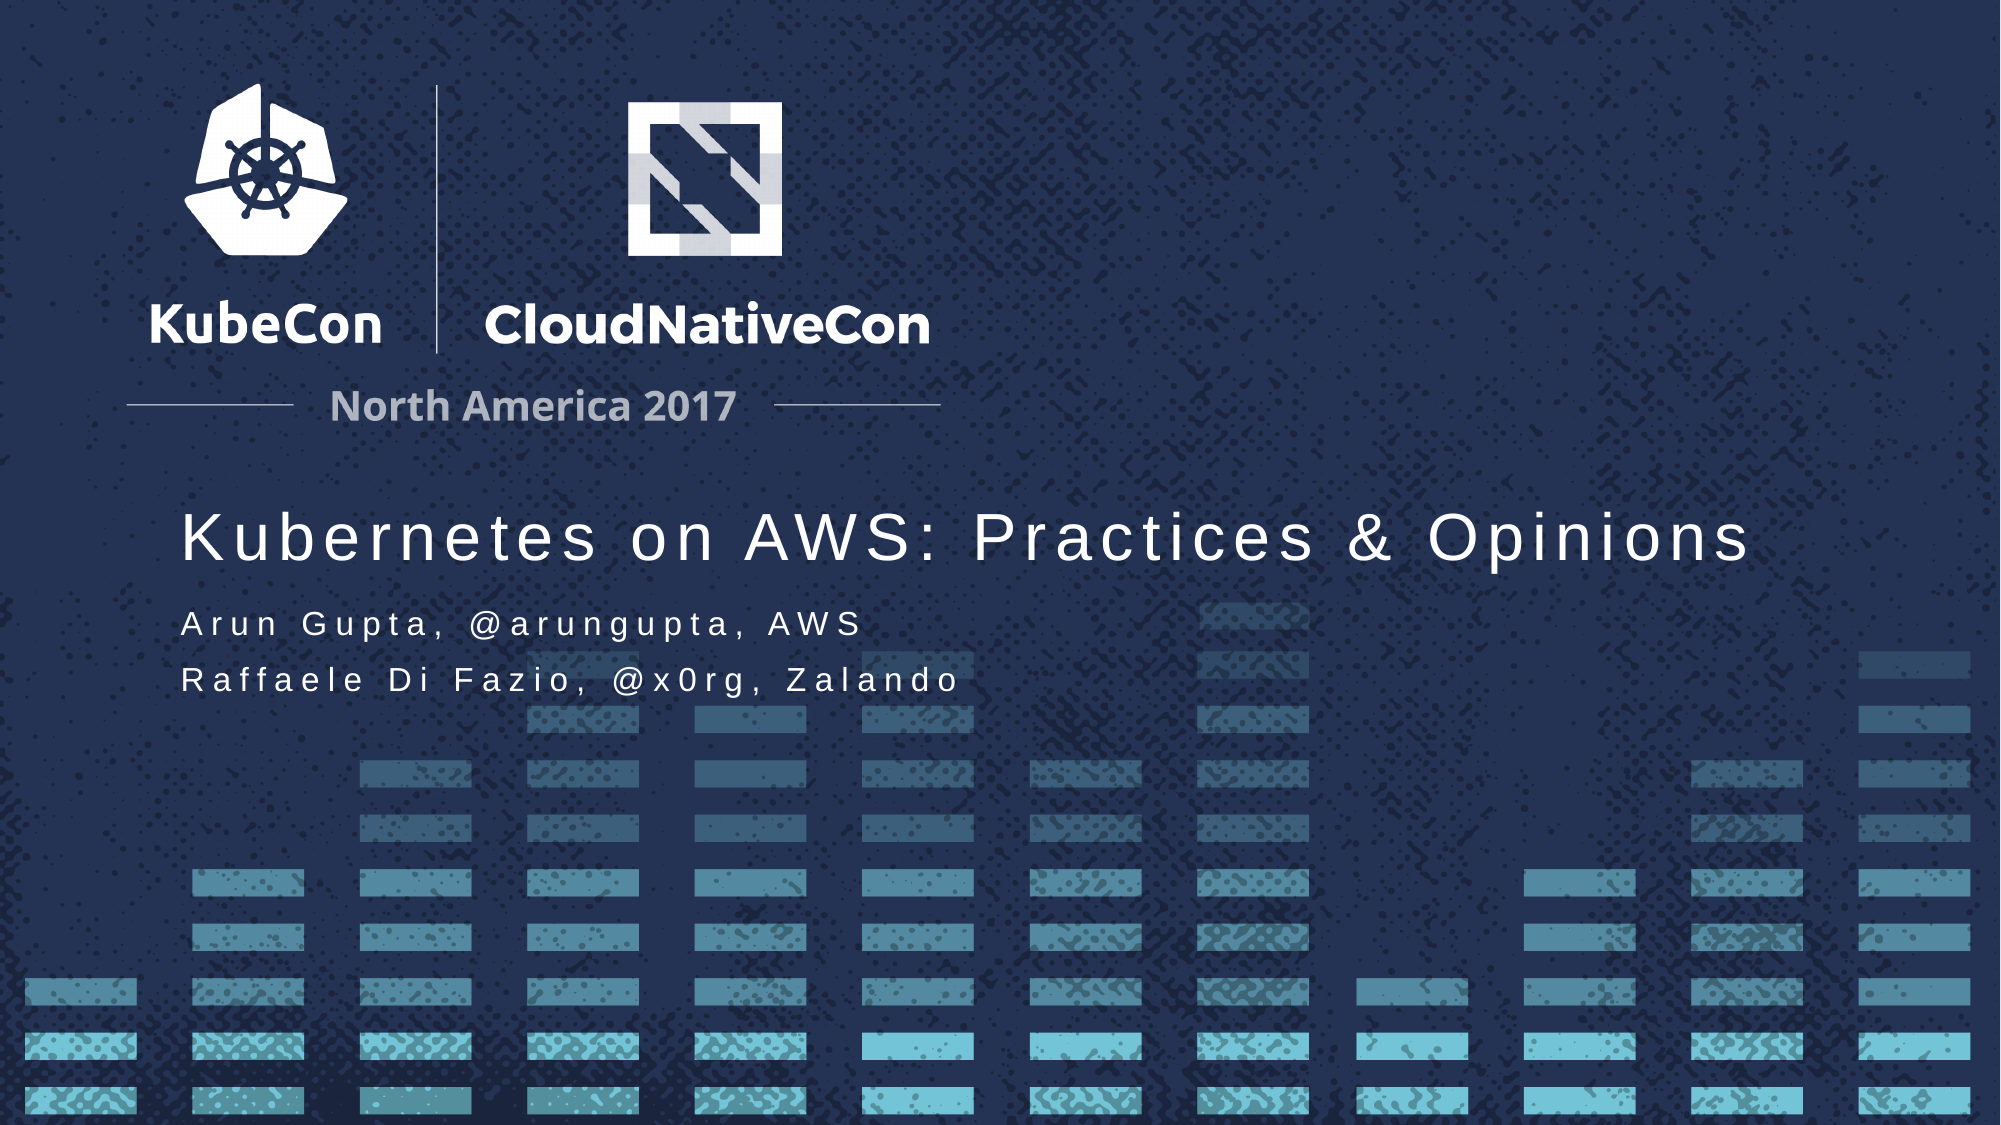

Kubernetes on AWS: Practices & Opinions
Arun Gupta, @arungupta, AWS
Raffaele Di Fazio, @x0rg, Zalando